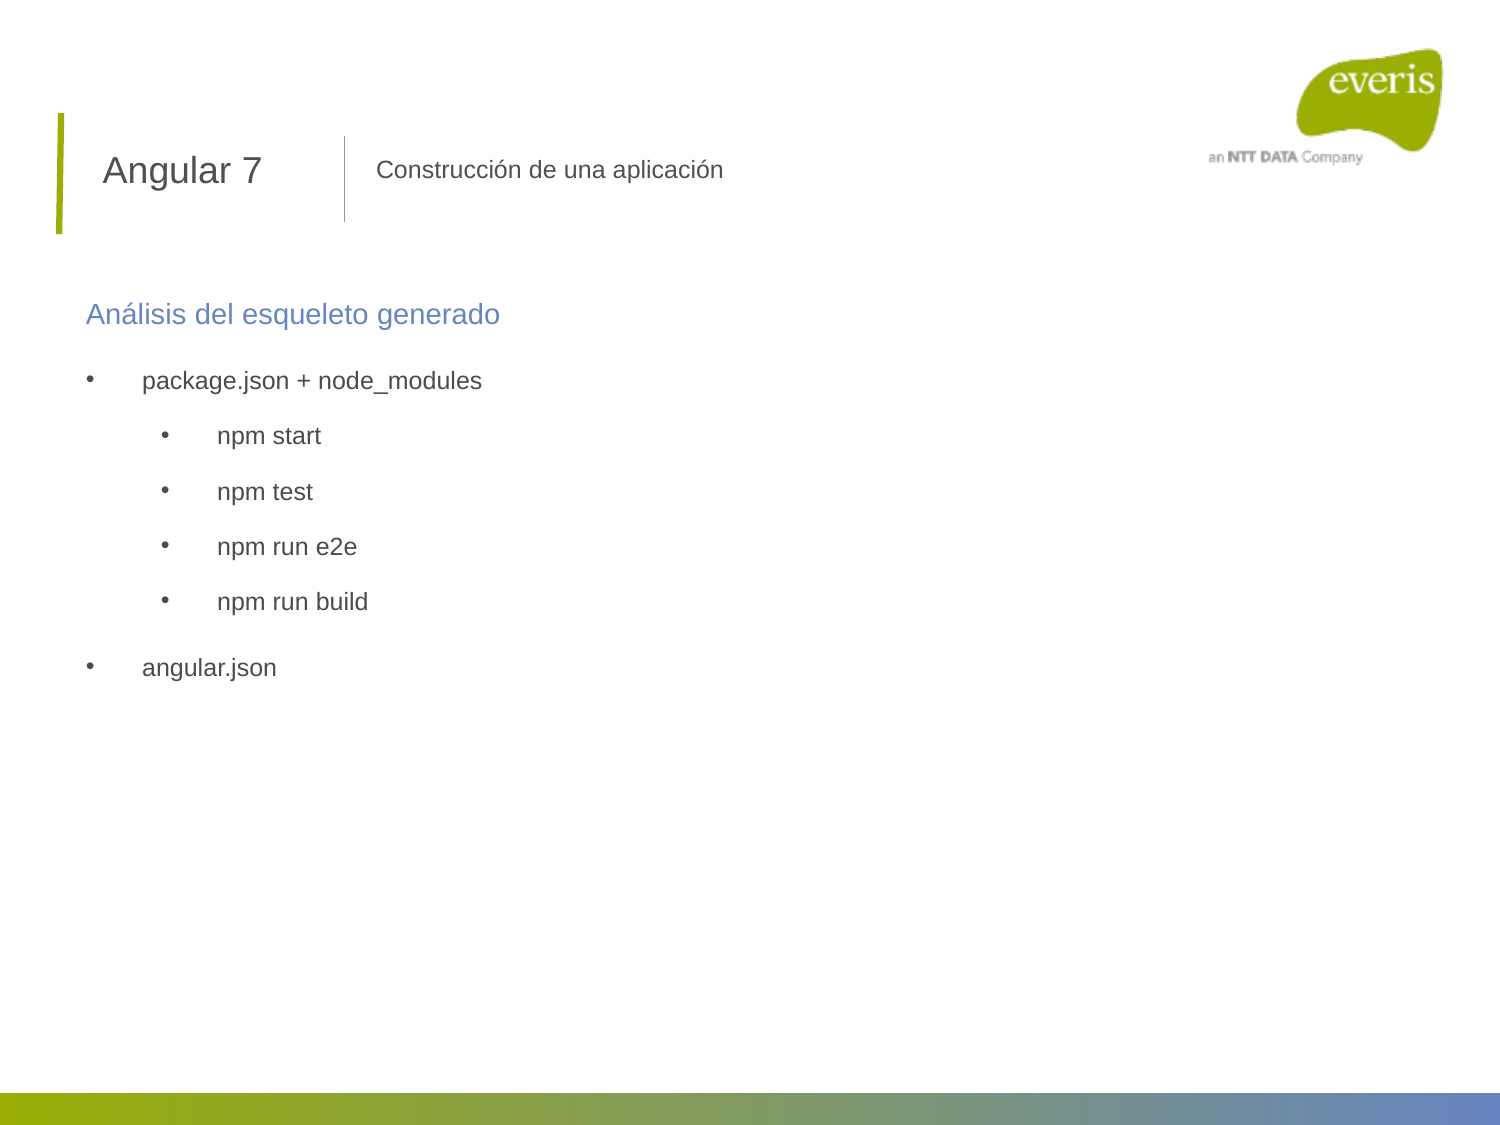

Angular 7
Construcción de una aplicación
Análisis del esqueleto generado
package.json + node_modules
npm start
npm test
npm run e2e
npm run build
angular.json